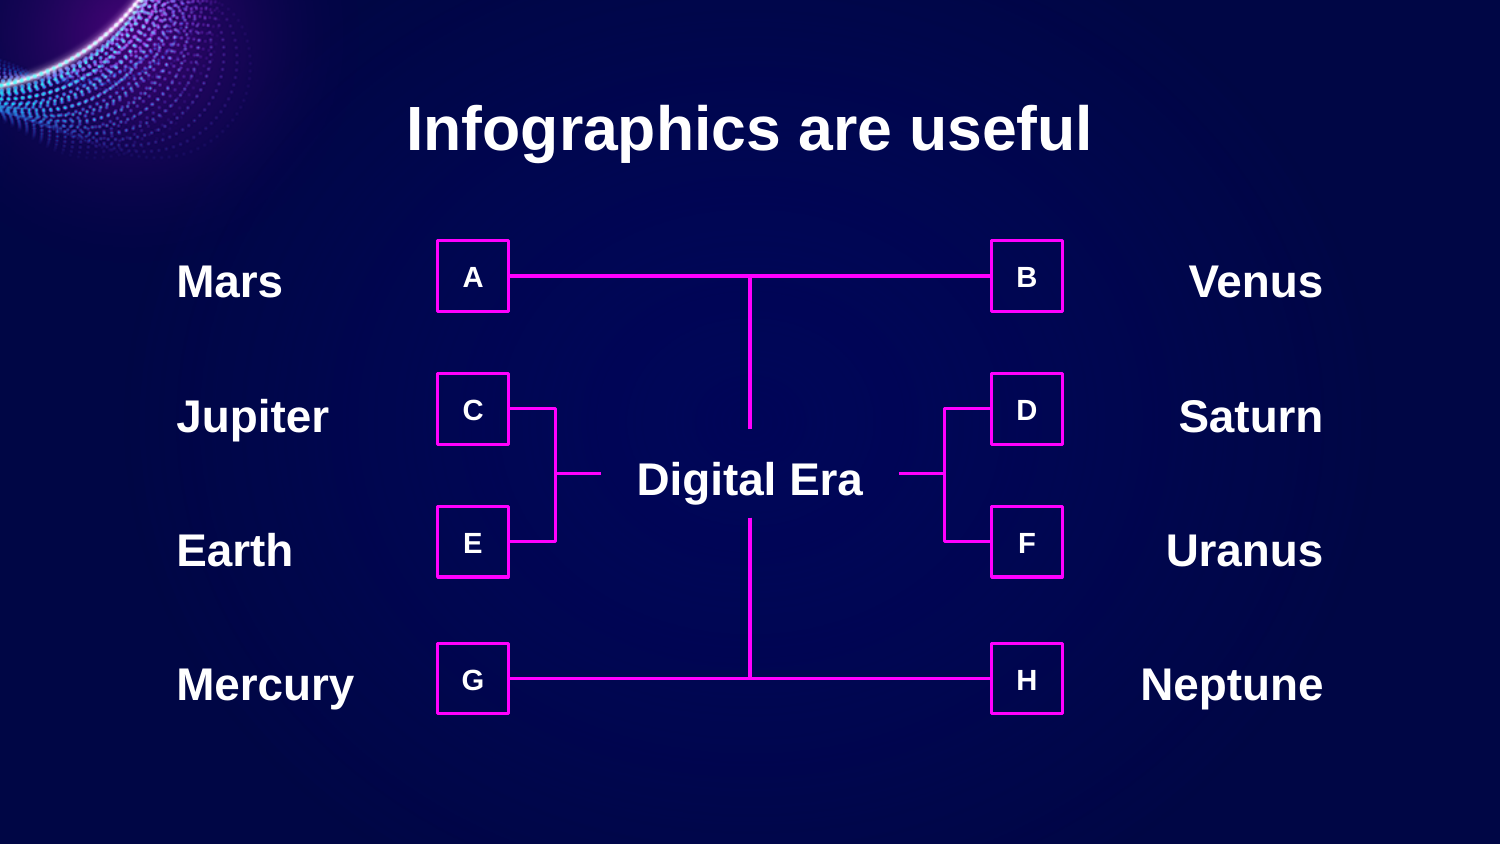

# Infographics are useful
Mars
Venus
A
B
Jupiter
Saturn
C
D
Digital Era
Earth
Uranus
E
F
Mercury
Neptune
G
H